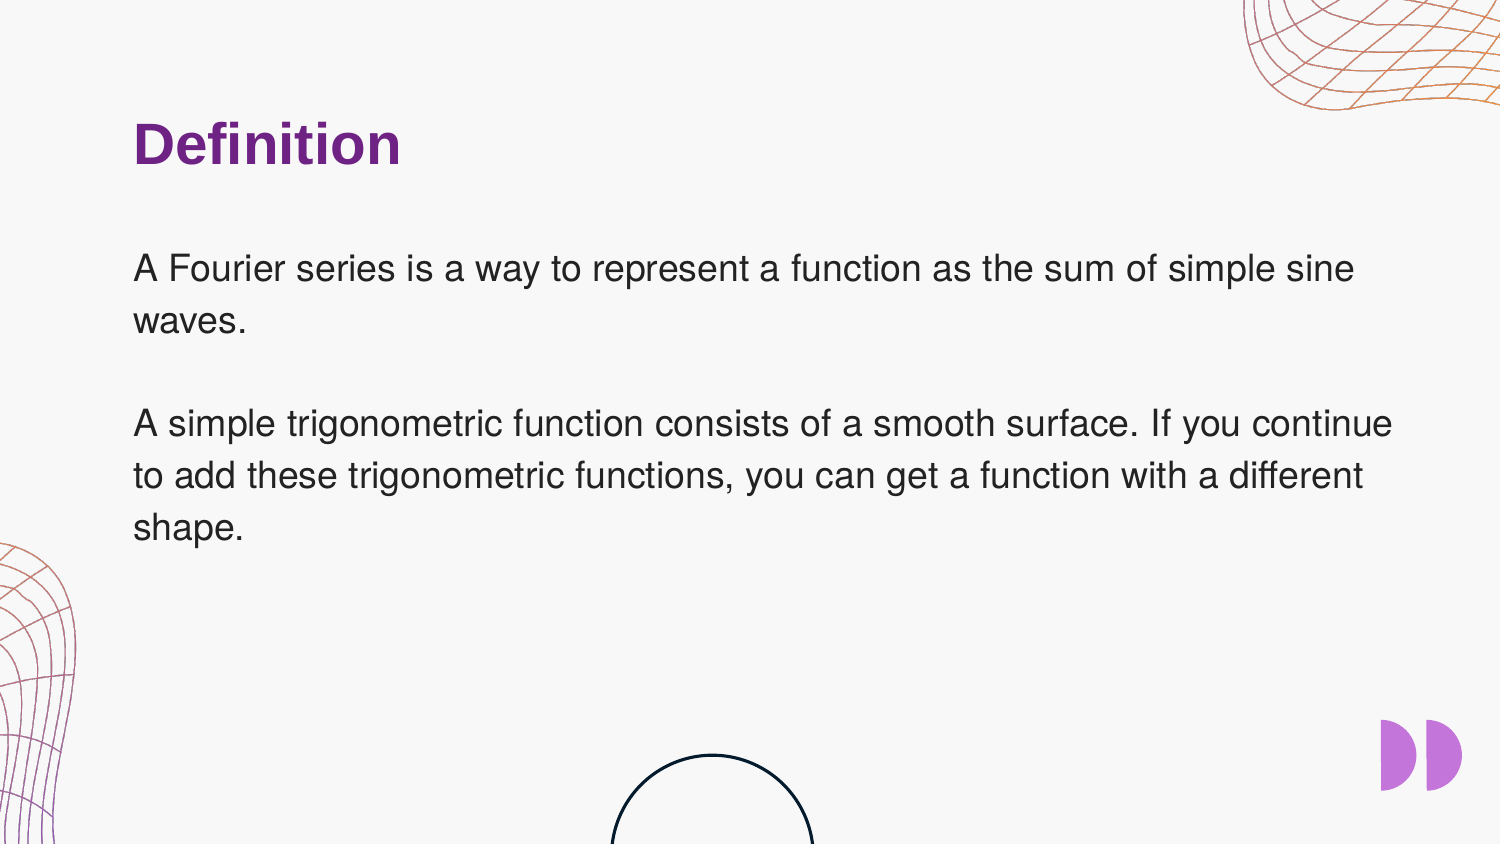

Definition
A Fourier series is a way to represent a function as the sum of simple sine waves.
A simple trigonometric function consists of a smooth surface. If you continue to add these trigonometric functions, you can get a function with a different shape.